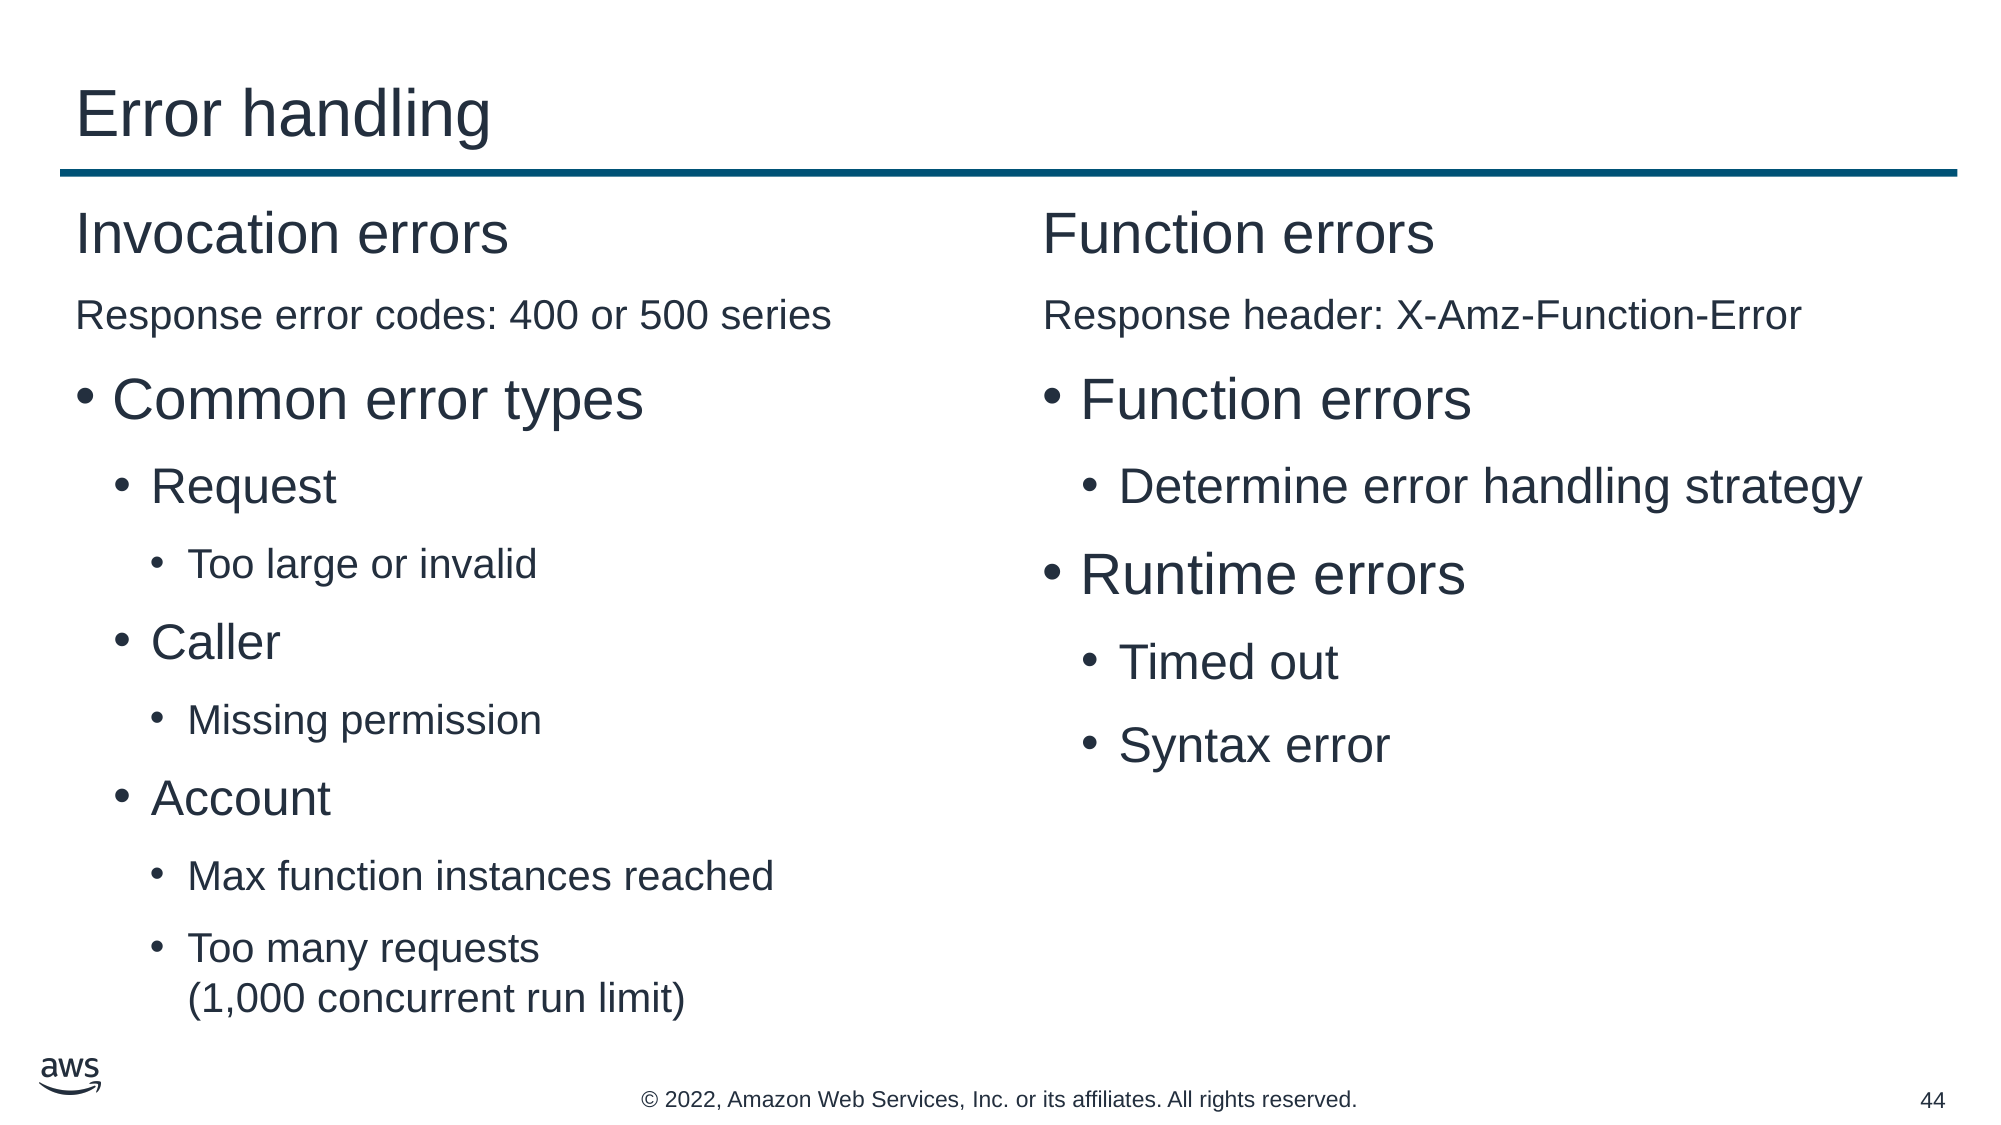

# Error handling
Invocation errors
Response error codes: 400 or 500 series
Common error types
Request
Too large or invalid
Caller
Missing permission
Account
Max function instances reached
Too many requests
(1,000 concurrent run limit)

Function errors
Response header: X-Amz-Function-Error
Function errors
Determine error handling strategy
Runtime errors
Timed out
Syntax error

44